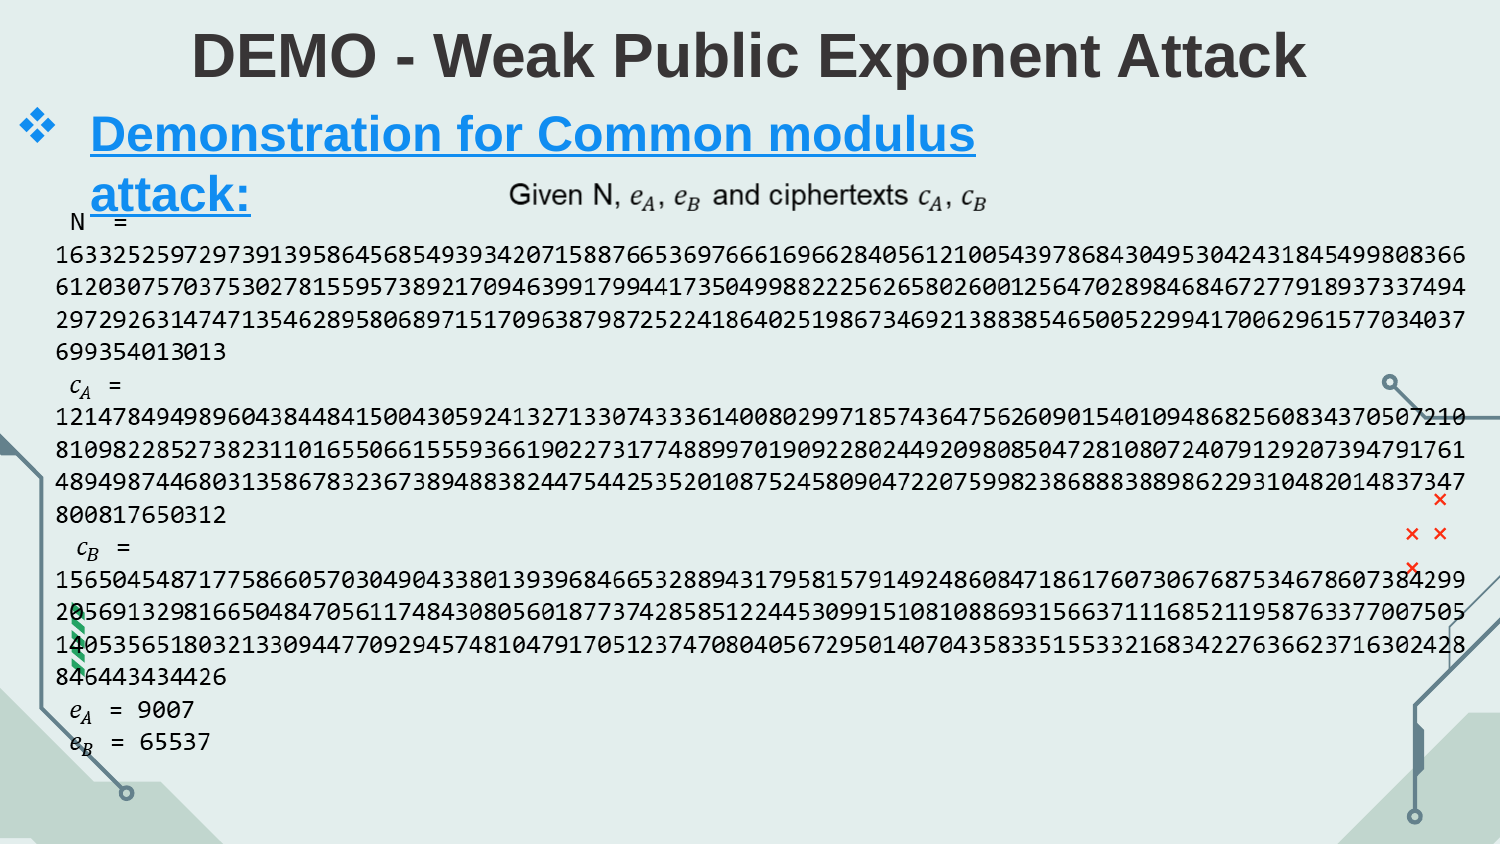

DEMO - Weak Public Exponent Attack
Demonstration for Common modulus attack: